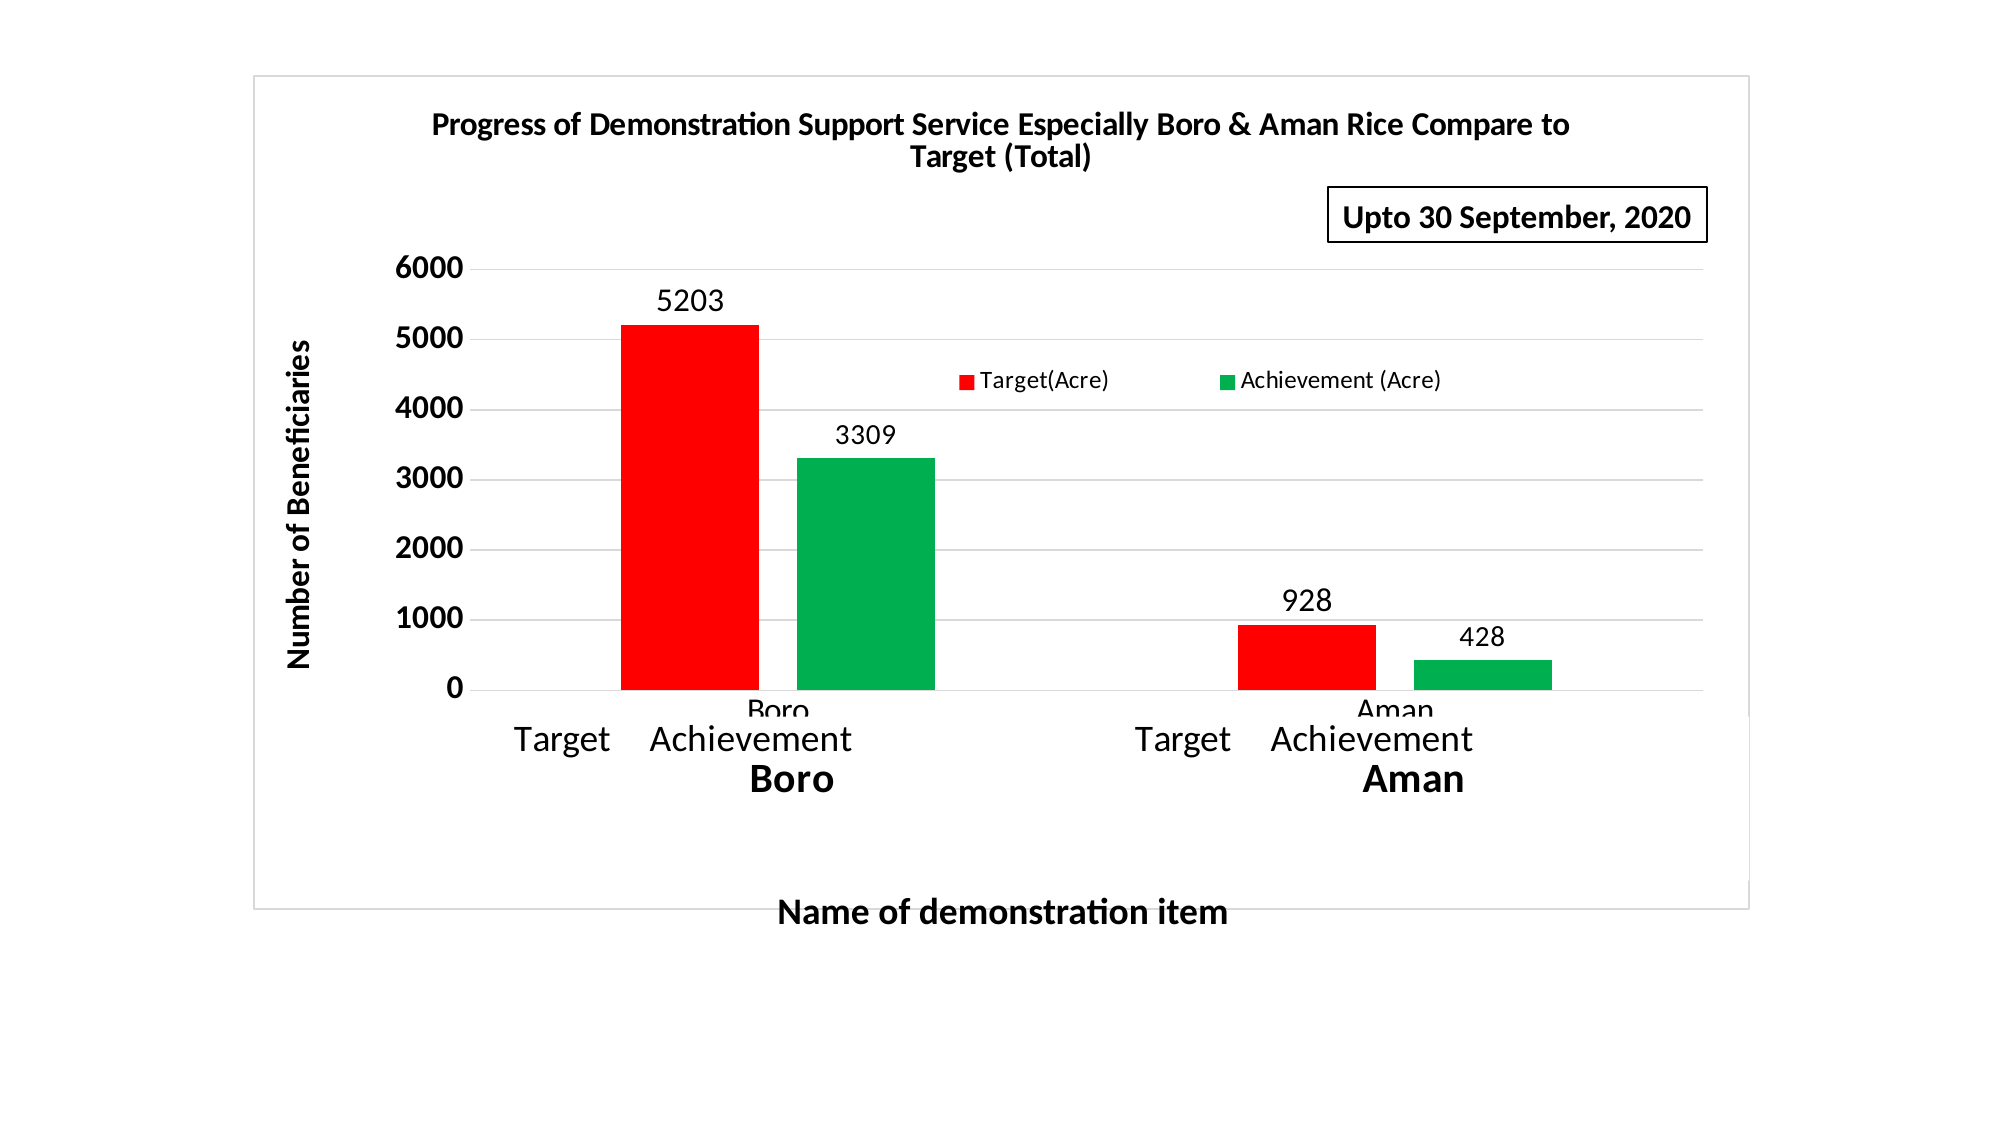

### Chart: Progress of Demonstration Support Service Especially Boro & Aman Rice Compare to Target (Total)

| Category | Target(Acre) | Achievement (Acre) |
|---|---|---|
| Boro | 5203.0 | 3309.0 |
| Aman | 928.0 | 428.0 |
Upto 30 September, 2020
Name of demonstration item